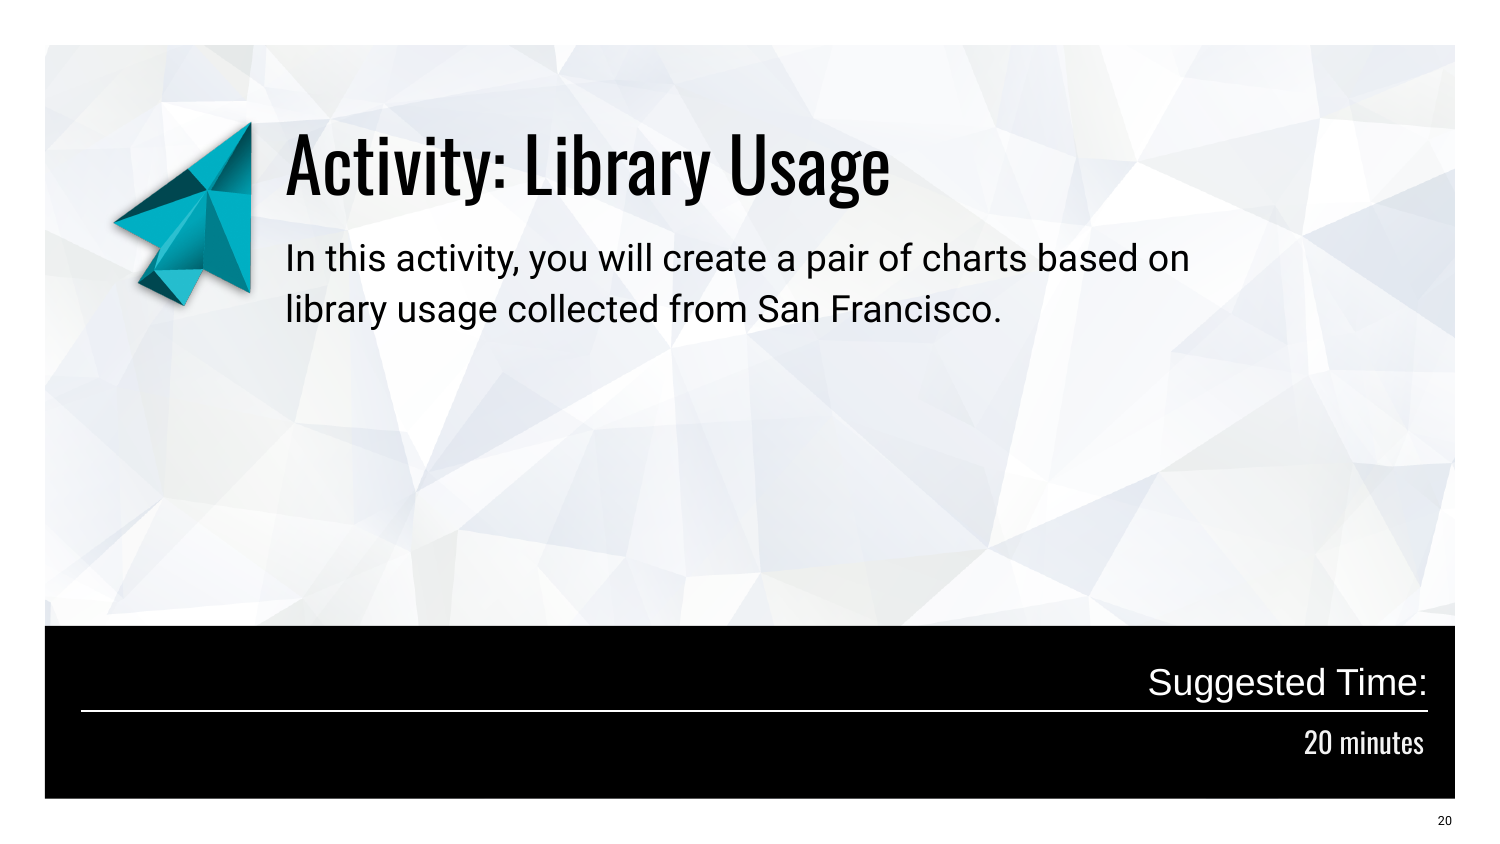

# Activity: Library Usage
In this activity, you will create a pair of charts based on library usage collected from San Francisco.

20 minutes